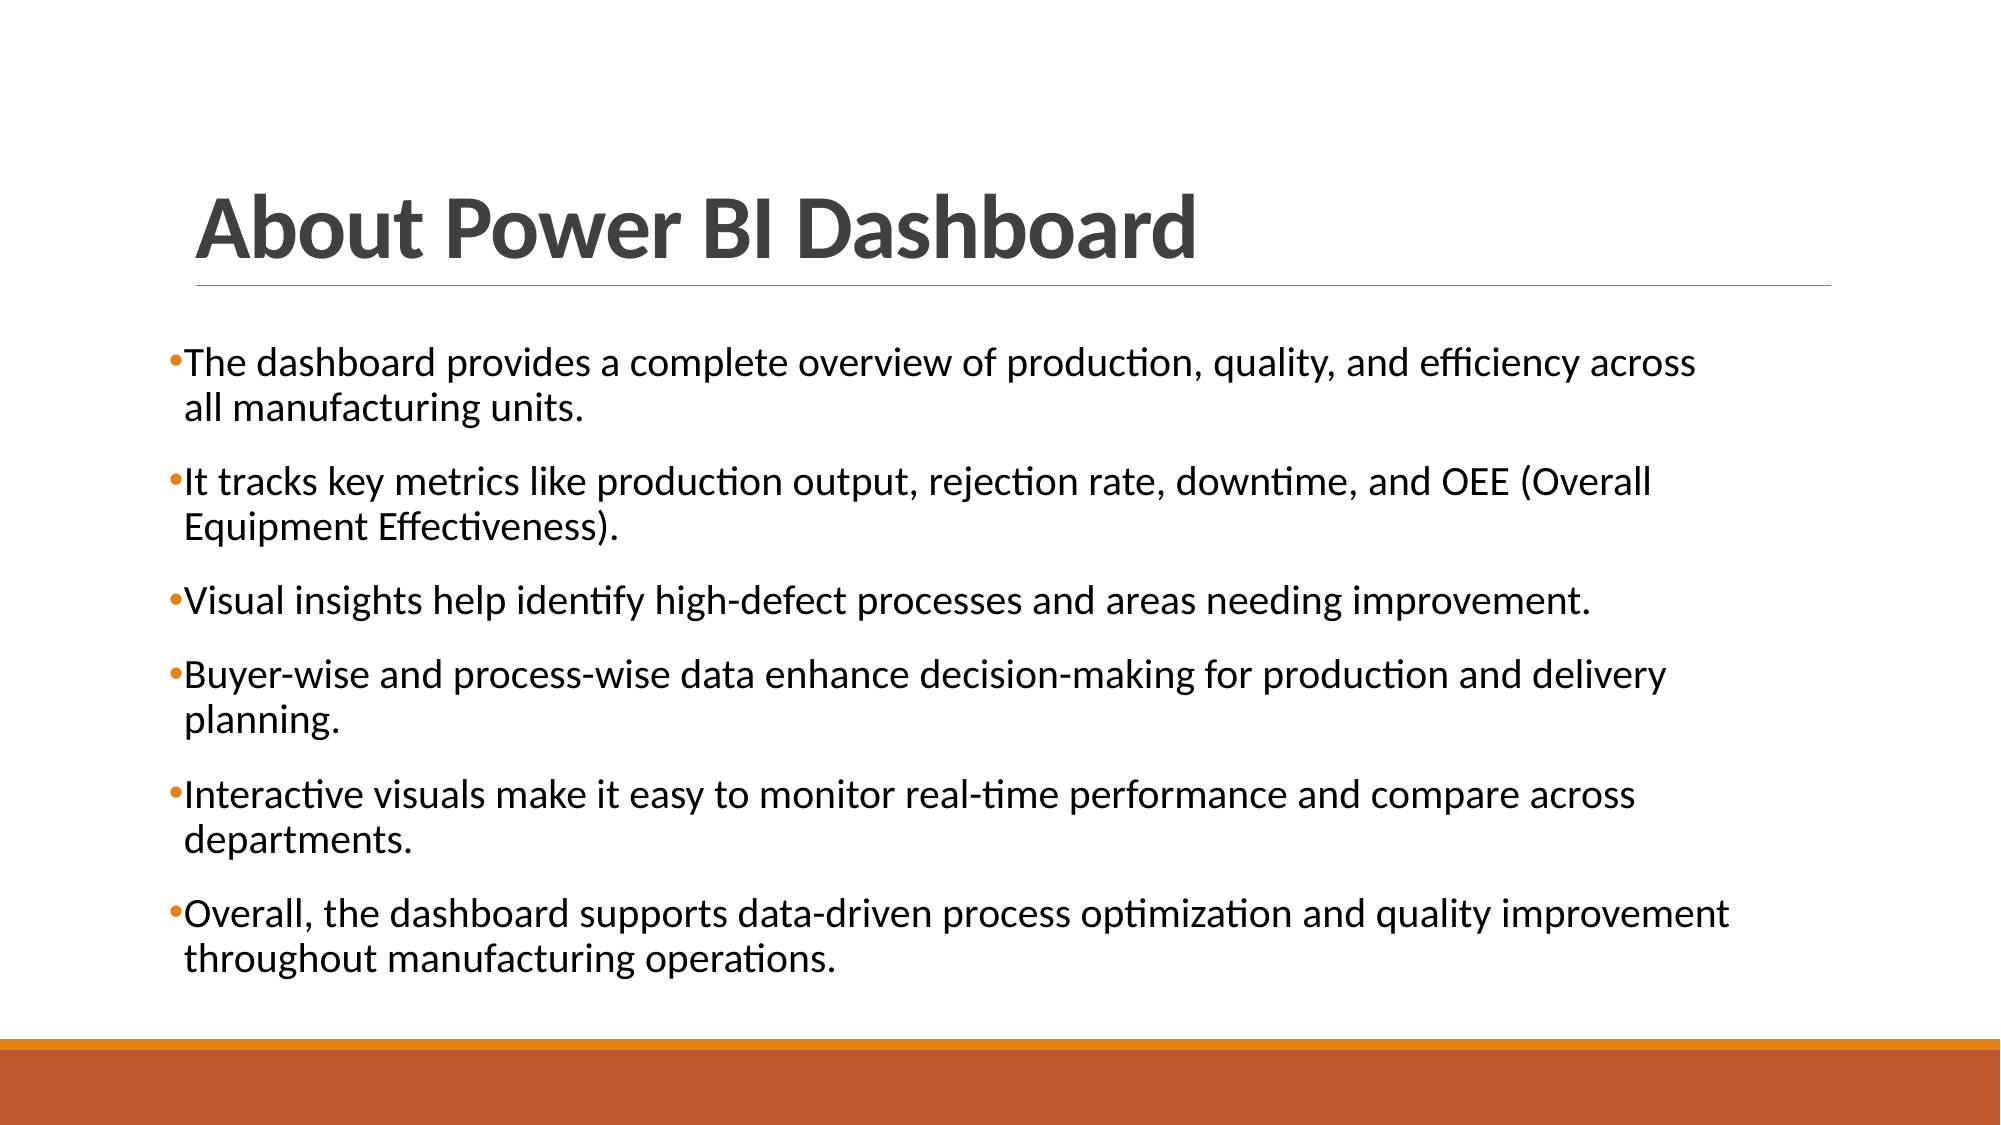

# About Power BI Dashboard
The dashboard provides a complete overview of production, quality, and efficiency across all manufacturing units.
It tracks key metrics like production output, rejection rate, downtime, and OEE (Overall Equipment Effectiveness).
Visual insights help identify high-defect processes and areas needing improvement.
Buyer-wise and process-wise data enhance decision-making for production and delivery planning.
Interactive visuals make it easy to monitor real-time performance and compare across departments.
Overall, the dashboard supports data-driven process optimization and quality improvement throughout manufacturing operations.